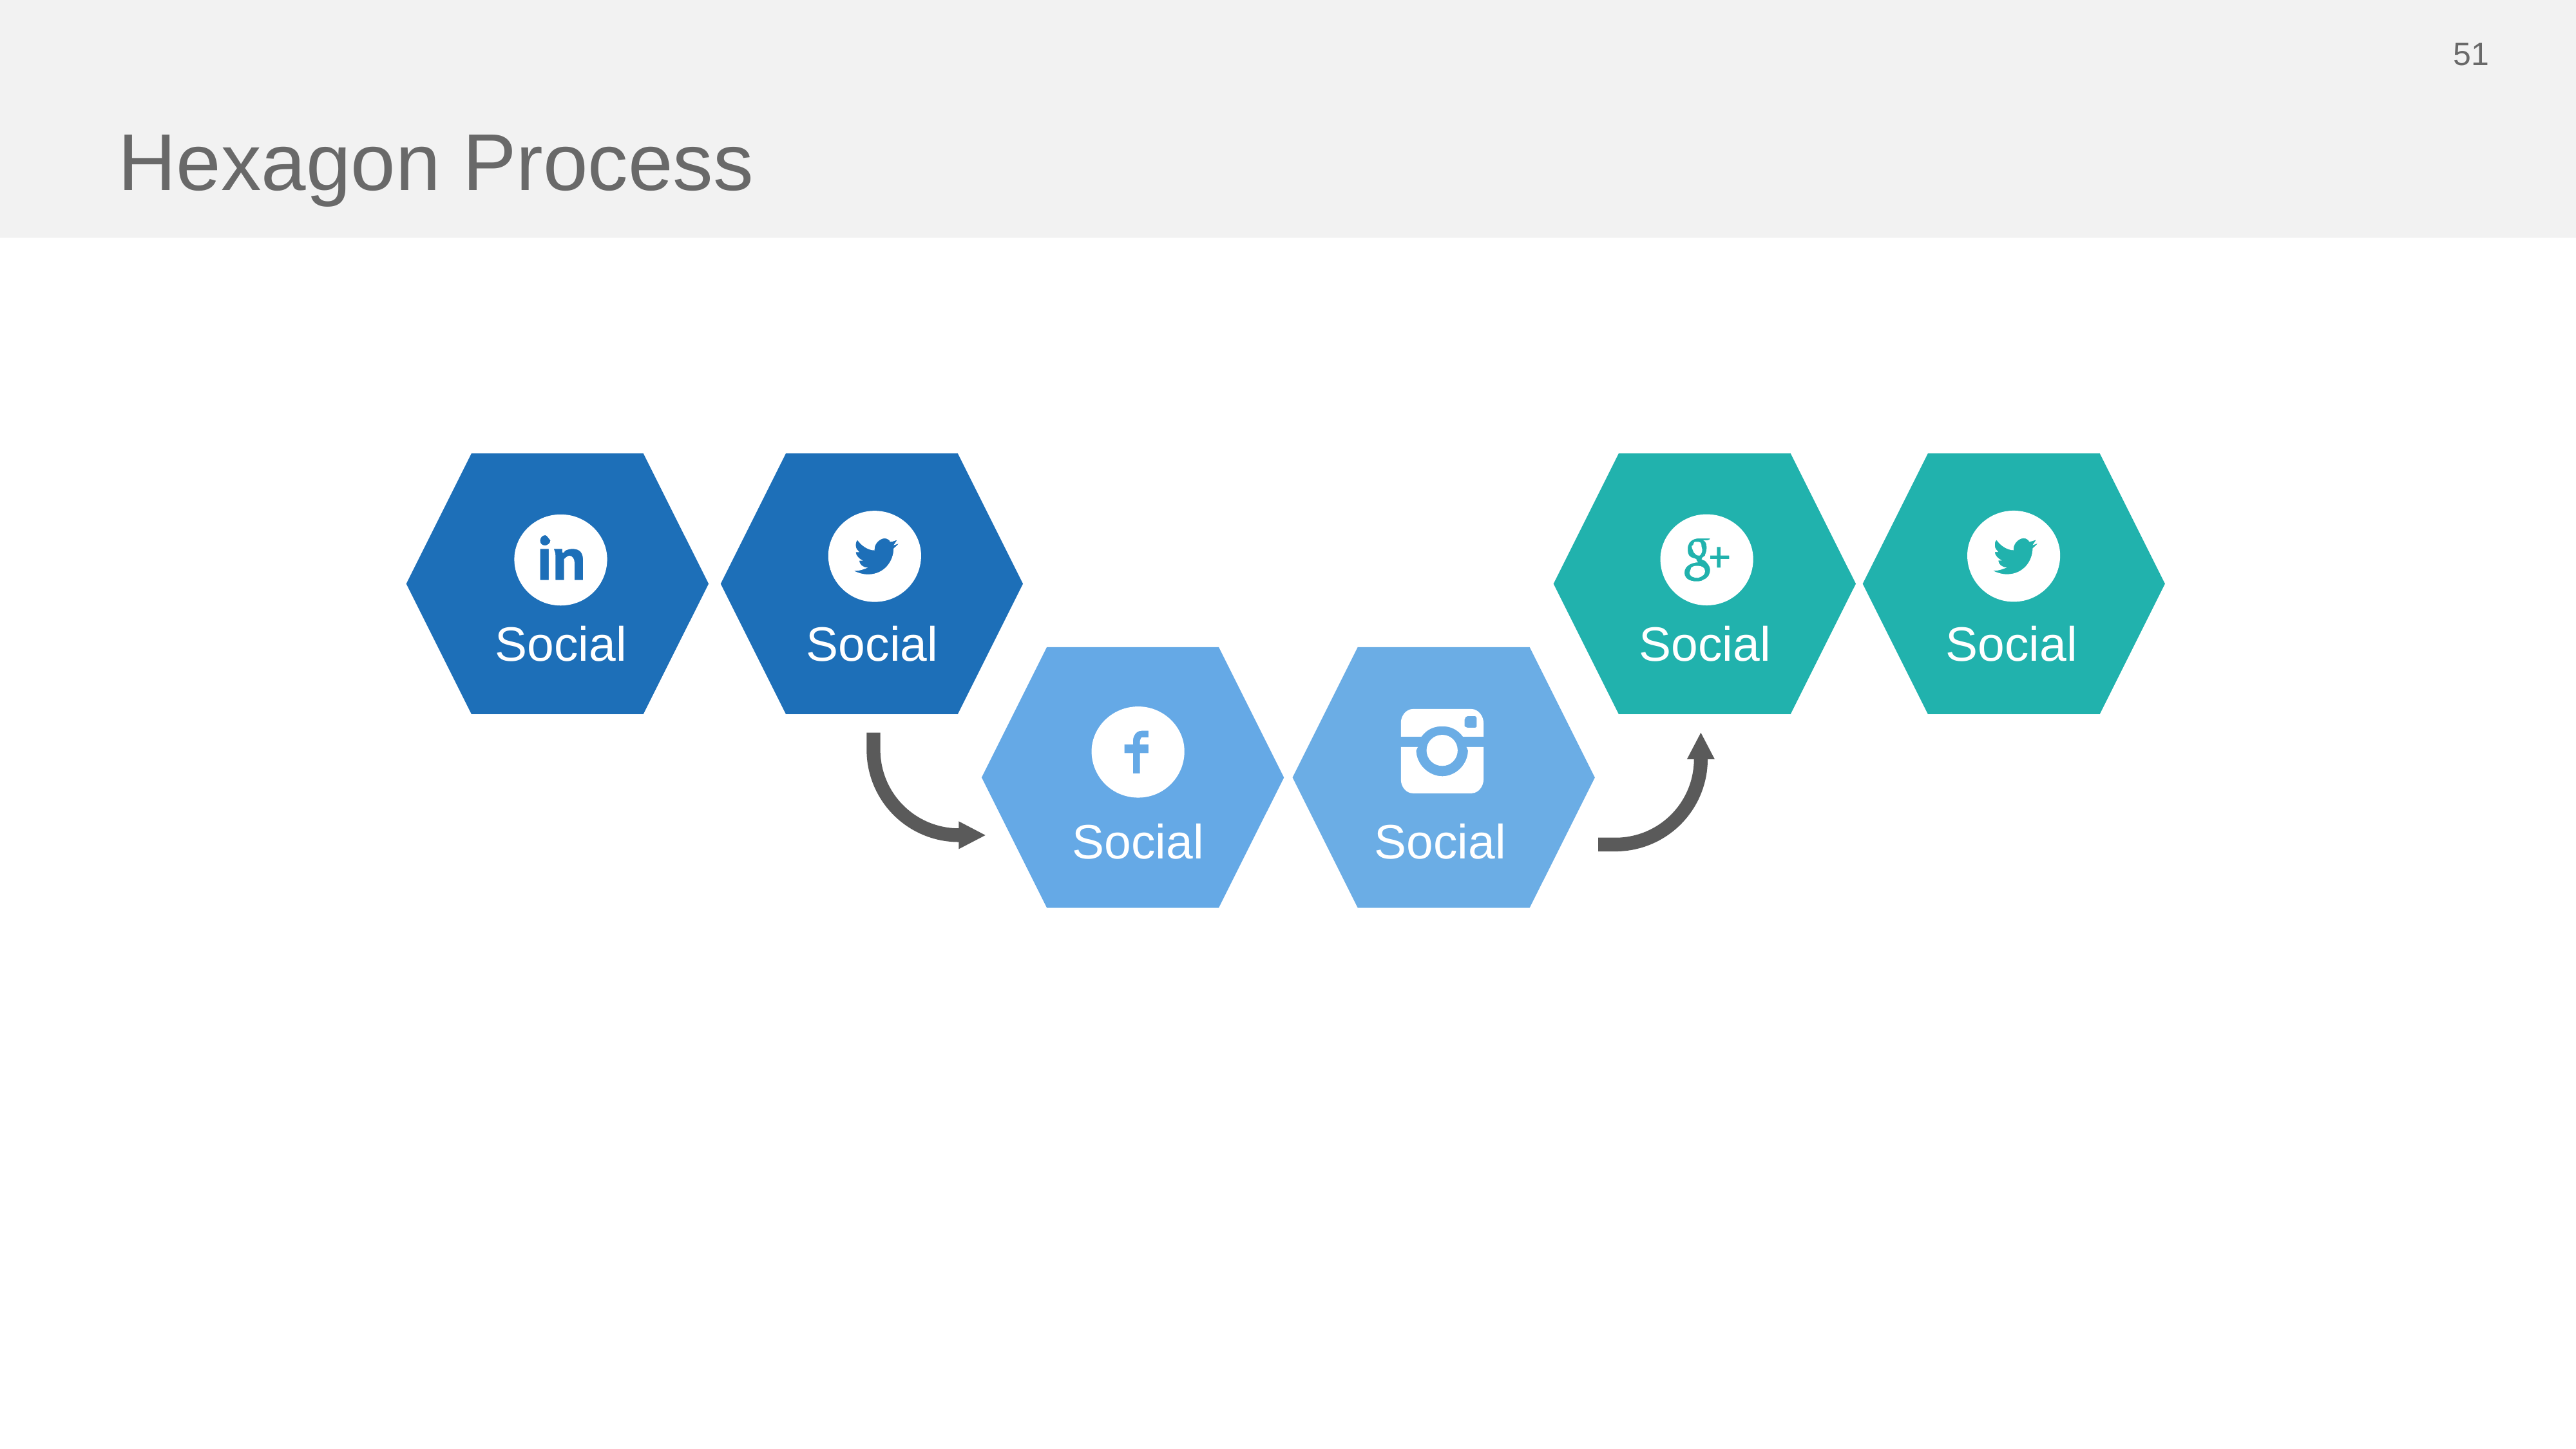

# Hexagon Process

Social
Social
Social
Social

Social
Social